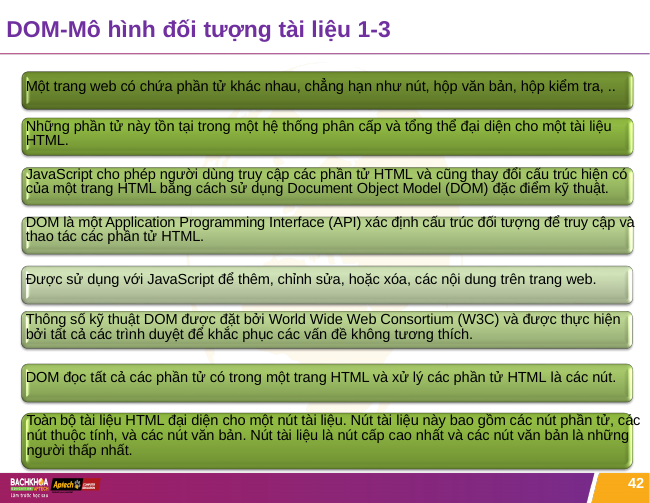

# DOM-Mô hình đối tượng tài liệu 1-3

Một trang web có chứa phần tử khác nhau, chẳng hạn như nút, hộp văn bản, hộp kiểm tra, ..

Những phần tử này tồn tại trong một hệ thống phân cấp và tổng thể đại diện cho một tài liệu  HTML.

JavaScript cho phép người dùng truy cập các phần tử HTML và cũng thay đổi cấu trúc hiện có của một trang HTML bằng cách sử dụng Document Object Model (DOM) đặc điểm kỹ thuật.

DOM là một Application Programming Interface (API) xác định cấu trúc đối tượng để truy cập và  thao tác các phần tử HTML.

Được sử dụng với JavaScript để thêm, chỉnh sửa, hoặc xóa, các nội dung trên trang web.

Thông số kỹ thuật DOM được đặt bởi World Wide Web Consortium (W3C) và được thực hiện bởi tất cả các trình duyệt để khắc phục các vấn đề không tương thích.

DOM đọc tất cả các phần tử có trong một trang HTML và xử lý các phần tử HTML là các nút.

Toàn bộ tài liệu HTML đại diện cho một nút tài liệu. Nút tài liệu này bao gồm các nút phần tử, các  nút thuộc tính, và các nút văn bản. Nút tài liệu là nút cấp cao nhất và các nút văn bản là những  người thấp nhất.

42